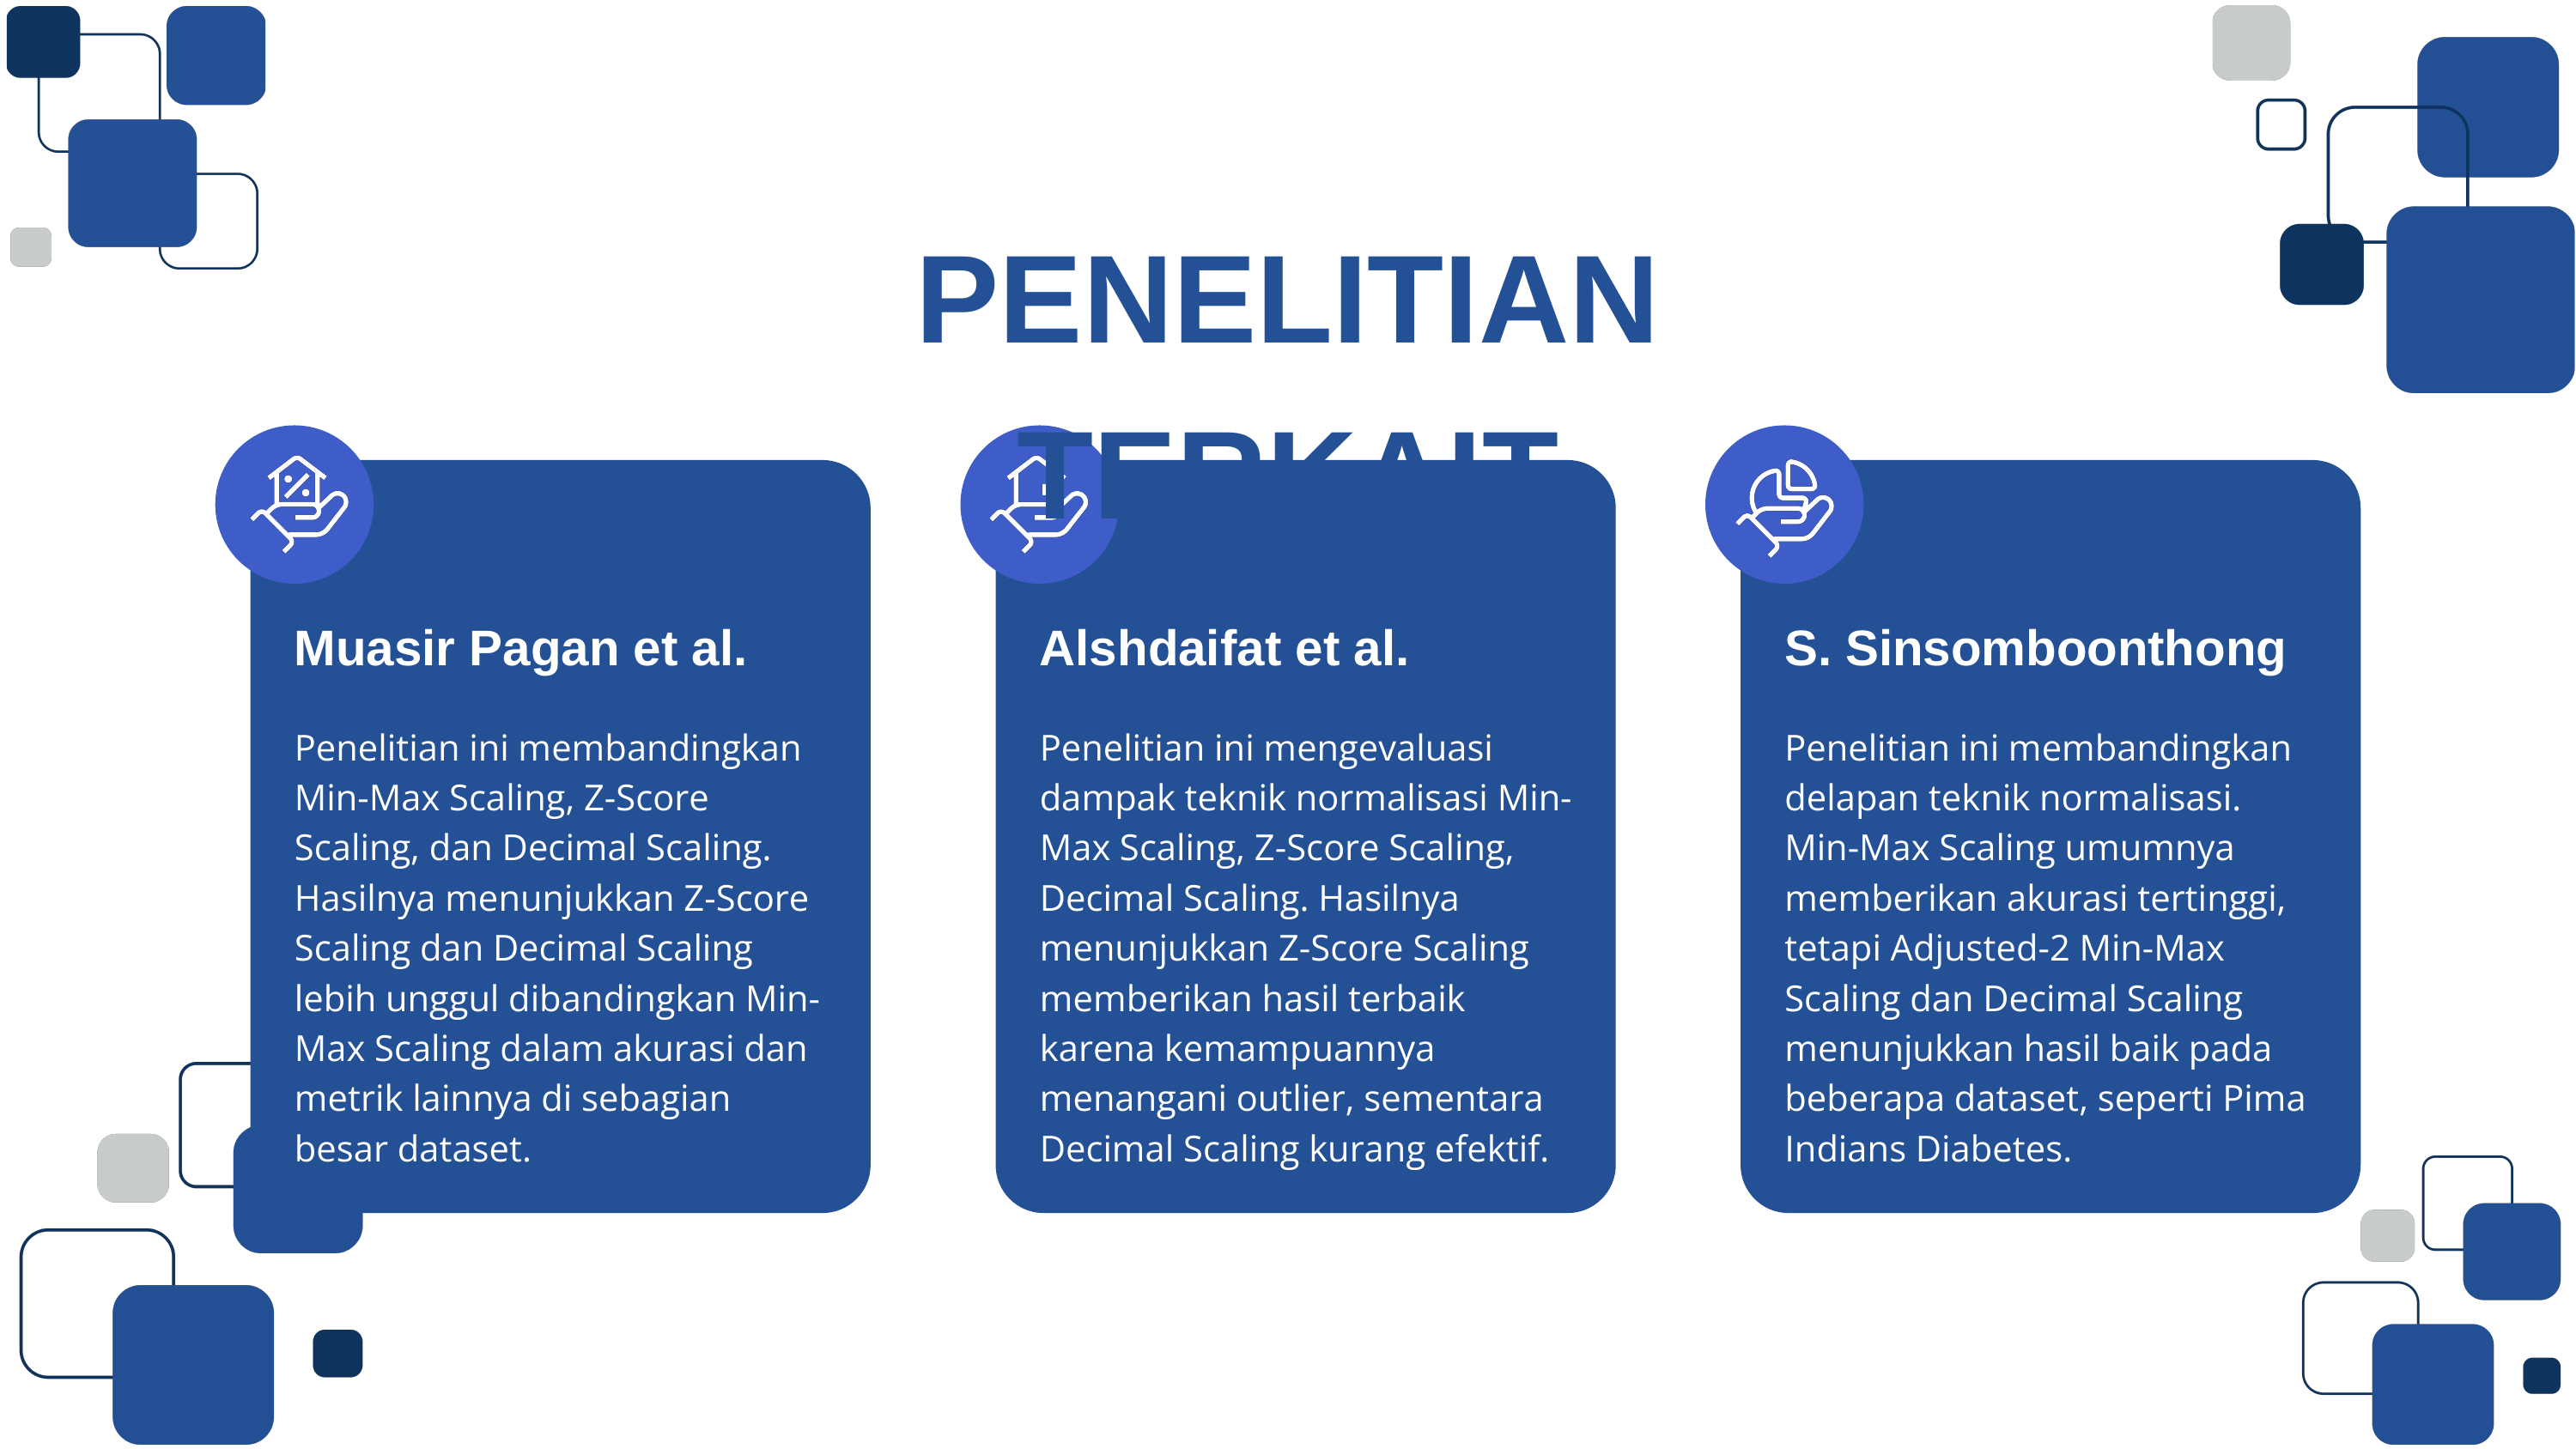

PENELITIAN TERKAIT

Muasir Pagan et al.
Alshdaifat et al.
S. Sinsomboonthong
Penelitian ini membandingkan Min-Max Scaling, Z-Score Scaling, dan Decimal Scaling. Hasilnya menunjukkan Z-Score Scaling dan Decimal Scaling lebih unggul dibandingkan Min-Max Scaling dalam akurasi dan metrik lainnya di sebagian besar dataset.
Penelitian ini mengevaluasi dampak teknik normalisasi Min-Max Scaling, Z-Score Scaling, Decimal Scaling. Hasilnya menunjukkan Z-Score Scaling memberikan hasil terbaik karena kemampuannya menangani outlier, sementara Decimal Scaling kurang efektif.
Penelitian ini membandingkan delapan teknik normalisasi. Min-Max Scaling umumnya memberikan akurasi tertinggi, tetapi Adjusted-2 Min-Max Scaling dan Decimal Scaling menunjukkan hasil baik pada beberapa dataset, seperti Pima Indians Diabetes.